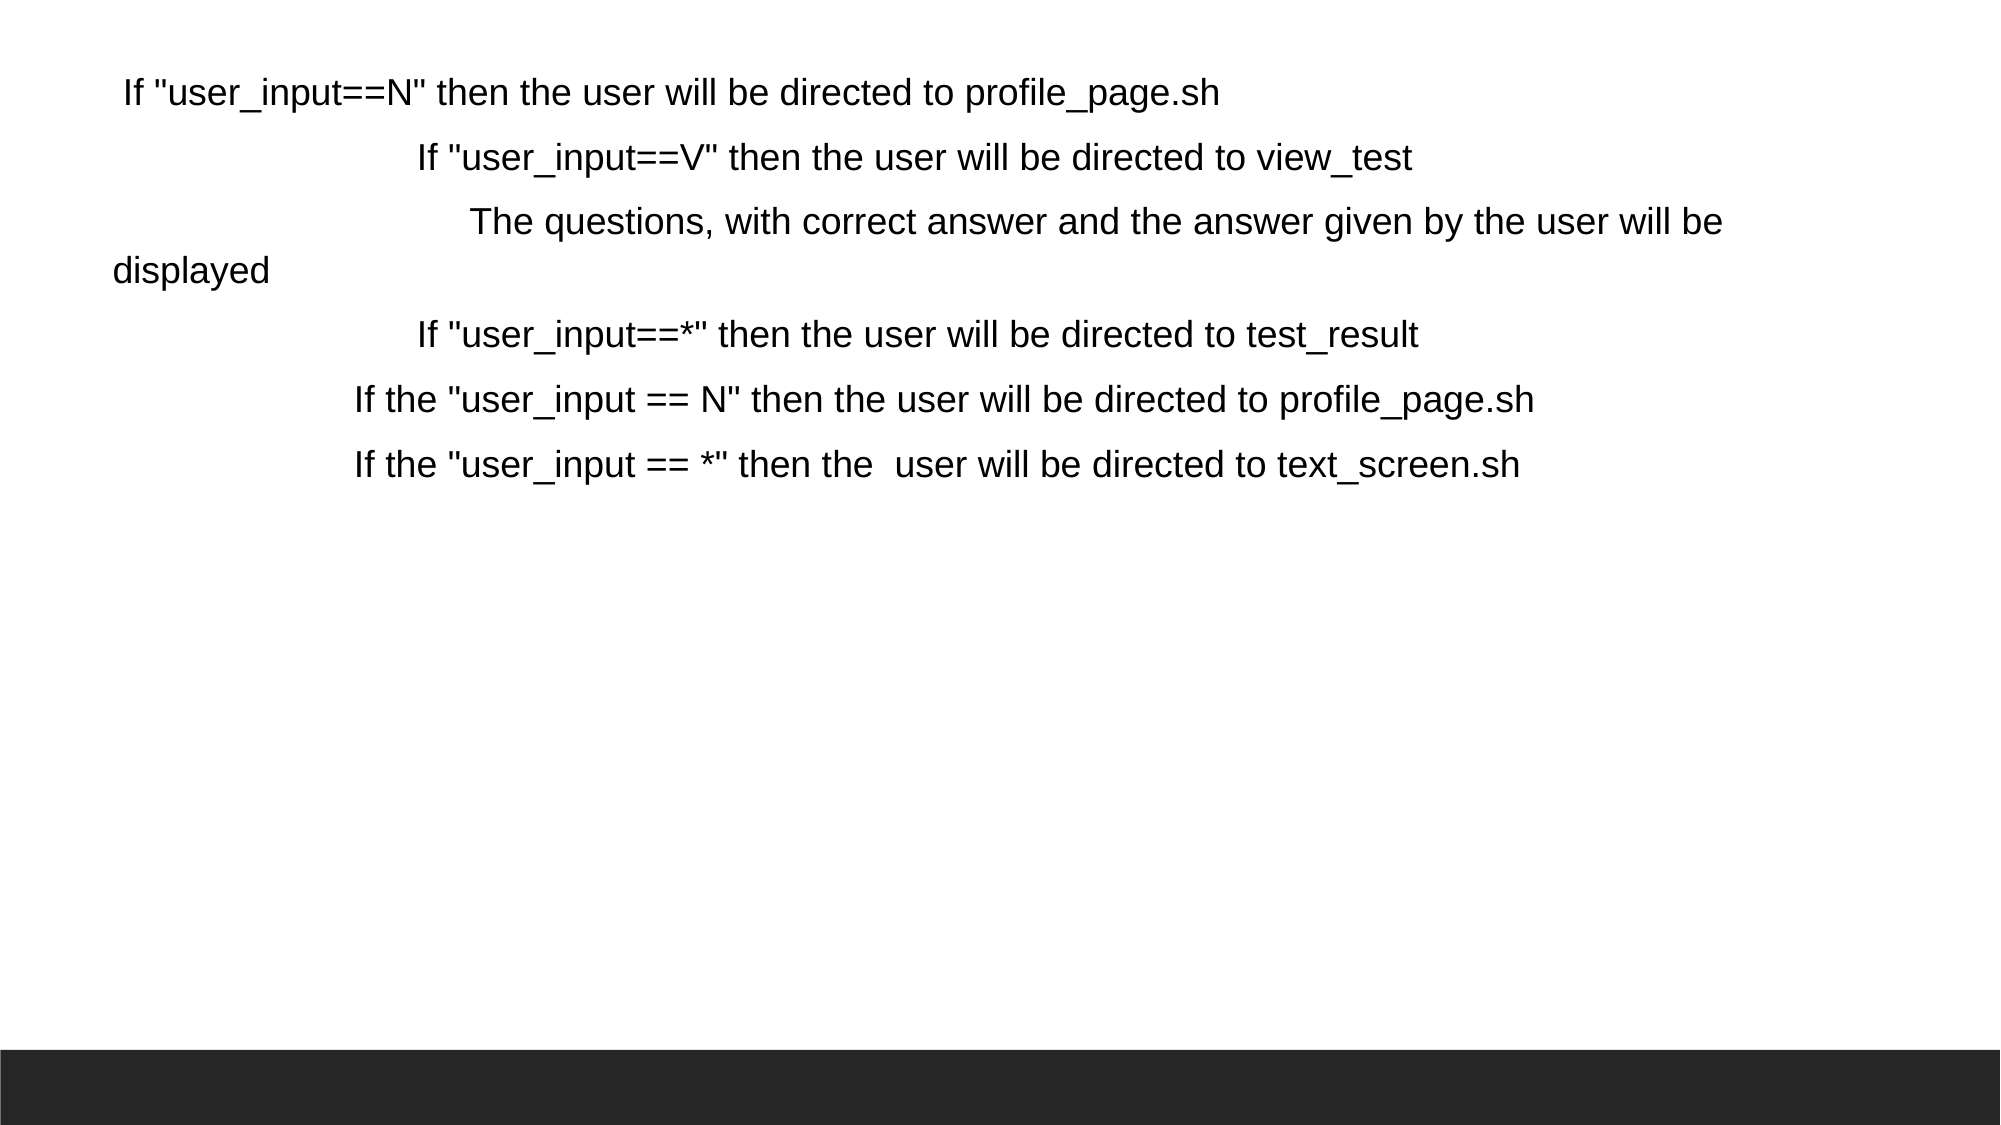

If "user_input==N" then the user will be directed to profile_page.sh
                             If "user_input==V" then the user will be directed to view_test
                                  The questions, with correct answer and the answer given by the user will be displayed
                             If "user_input==*" then the user will be directed to test_result
                       If the "user_input == N" then the user will be directed to profile_page.sh
                       If the "user_input == *" then the  user will be directed to text_screen.sh